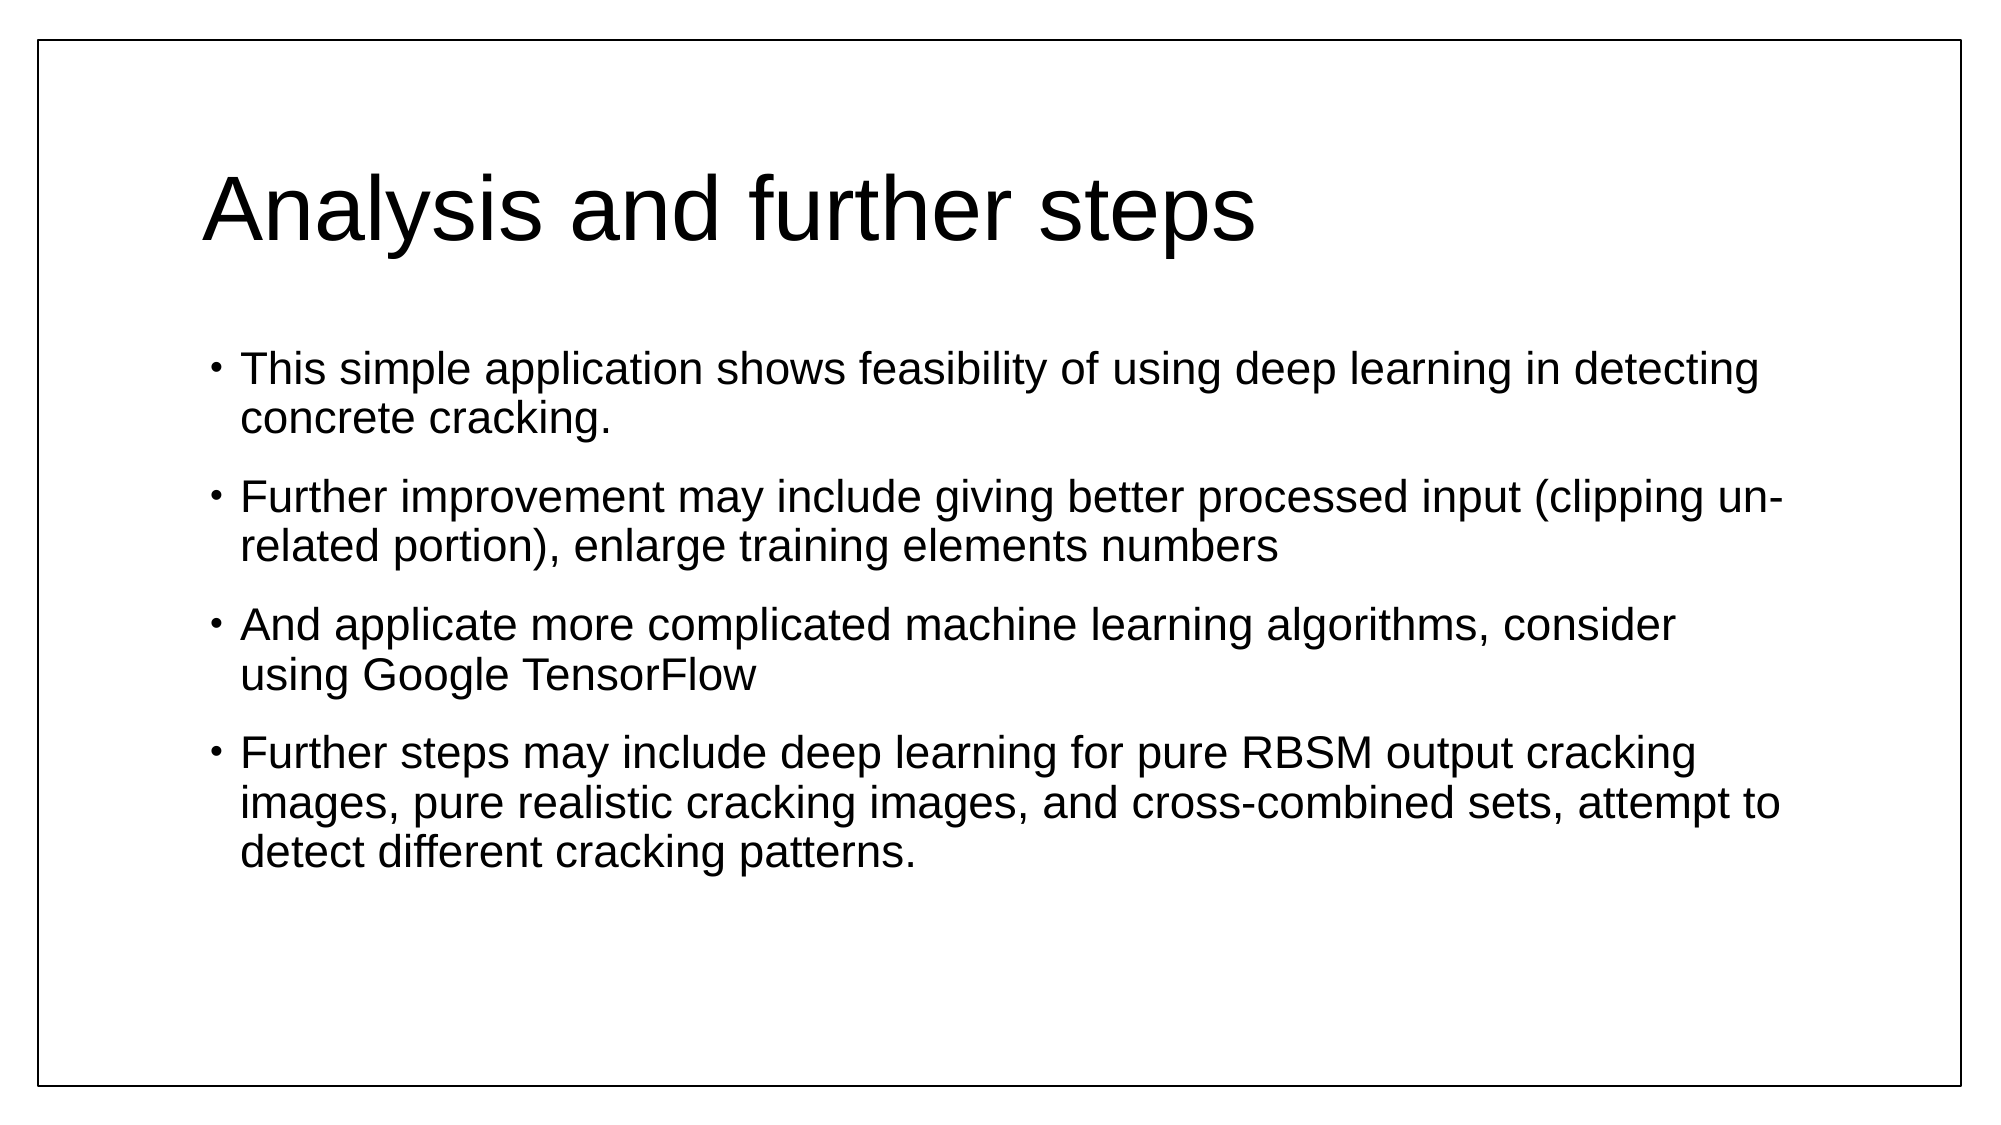

# Analysis and further steps
This simple application shows feasibility of using deep learning in detecting concrete cracking.
Further improvement may include giving better processed input (clipping un-related portion), enlarge training elements numbers
And applicate more complicated machine learning algorithms, consider using Google TensorFlow
Further steps may include deep learning for pure RBSM output cracking images, pure realistic cracking images, and cross-combined sets, attempt to detect different cracking patterns.